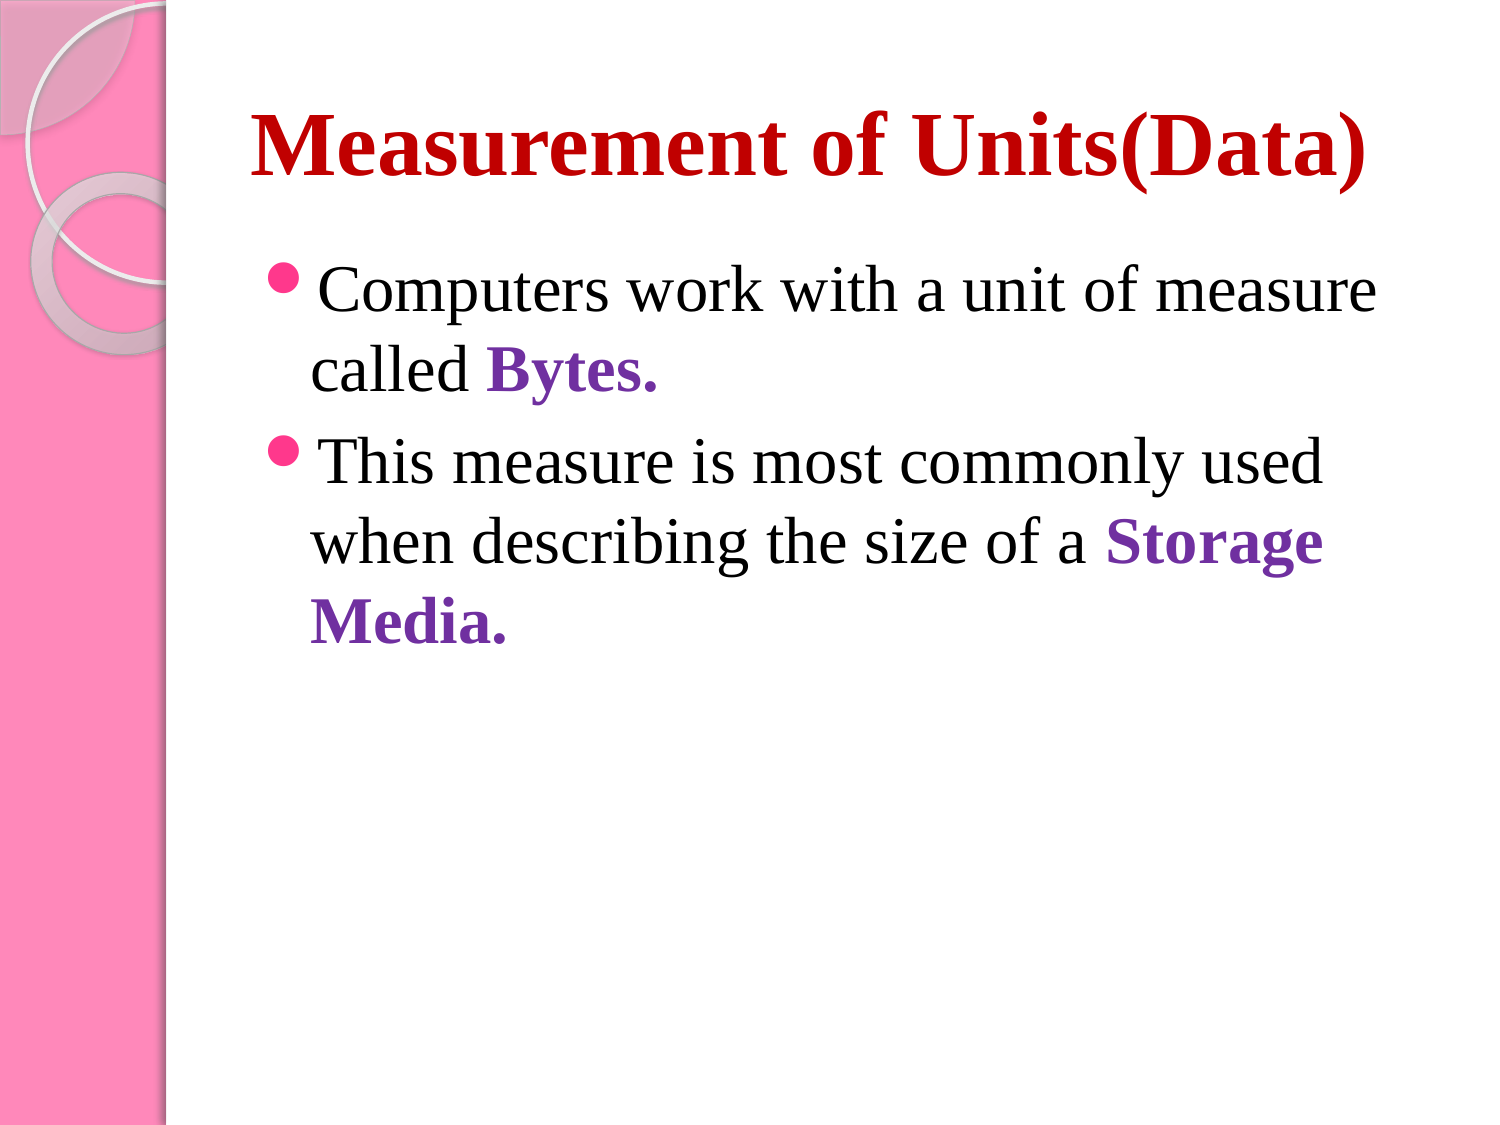

# Measurement of Units(Data)
Computers work with a unit of measure called Bytes.
This measure is most commonly used when describing the size of a Storage Media.